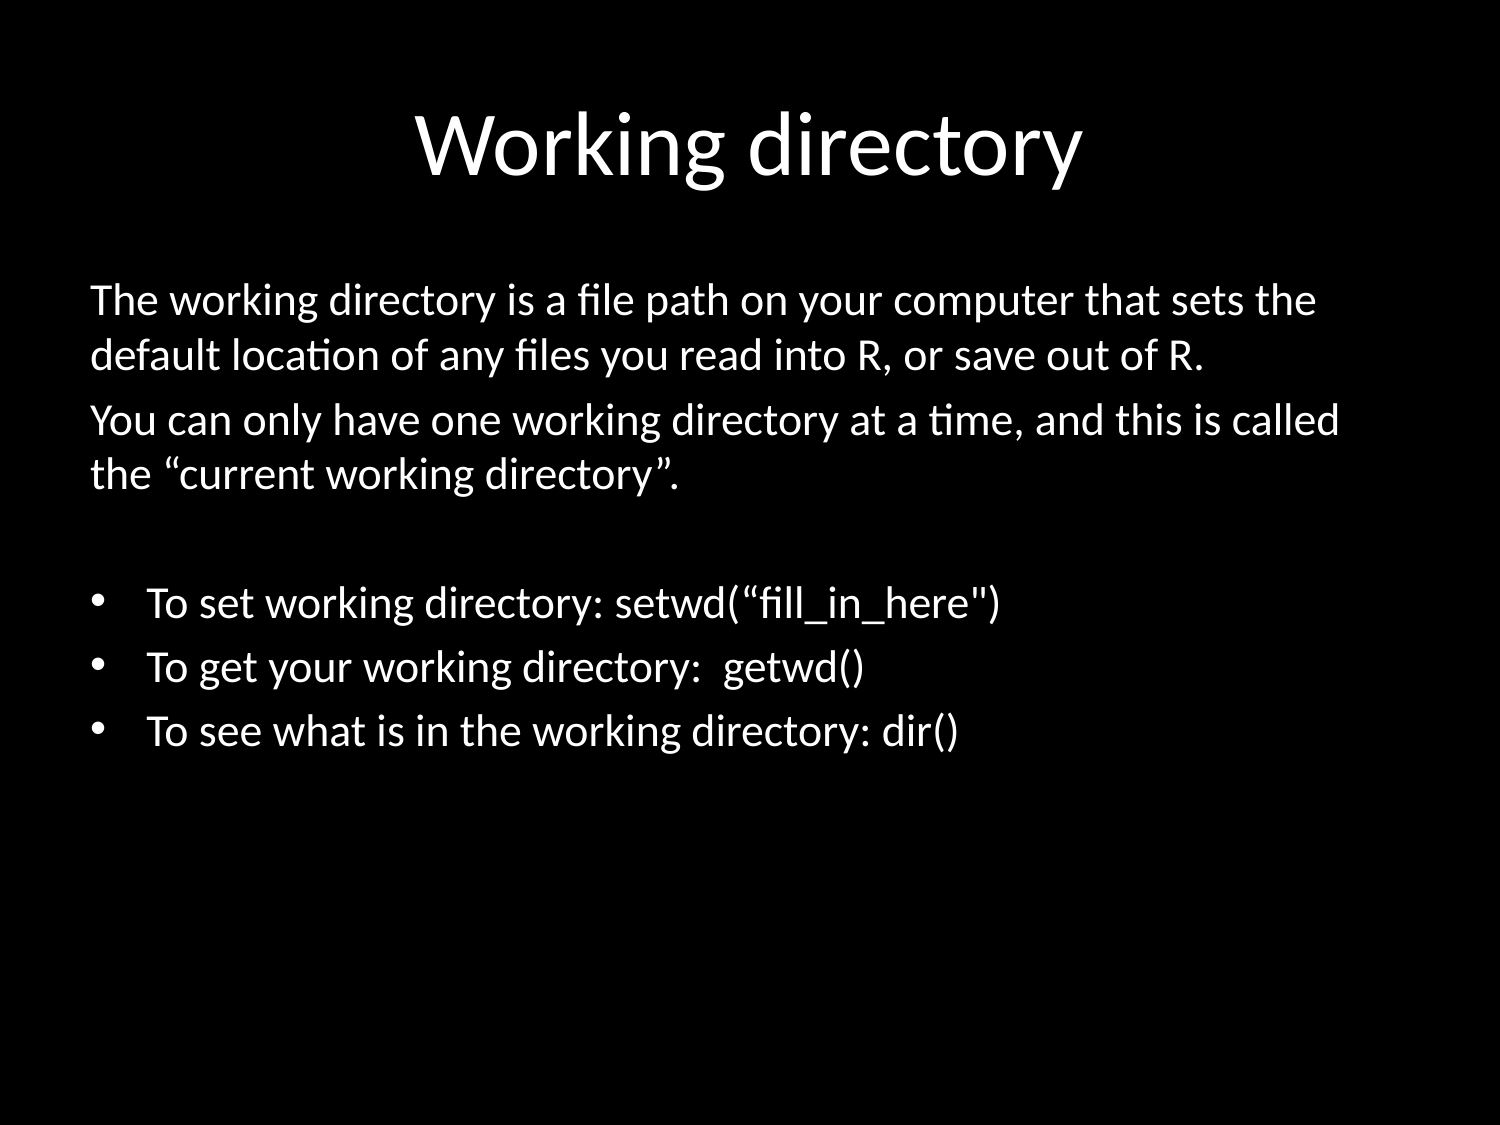

# Working directory
The working directory is a file path on your computer that sets the default location of any files you read into R, or save out of R.
You can only have one working directory at a time, and this is called the “current working directory”.

To set working directory: setwd(“fill_in_here")
To get your working directory:  getwd()
To see what is in the working directory: dir()